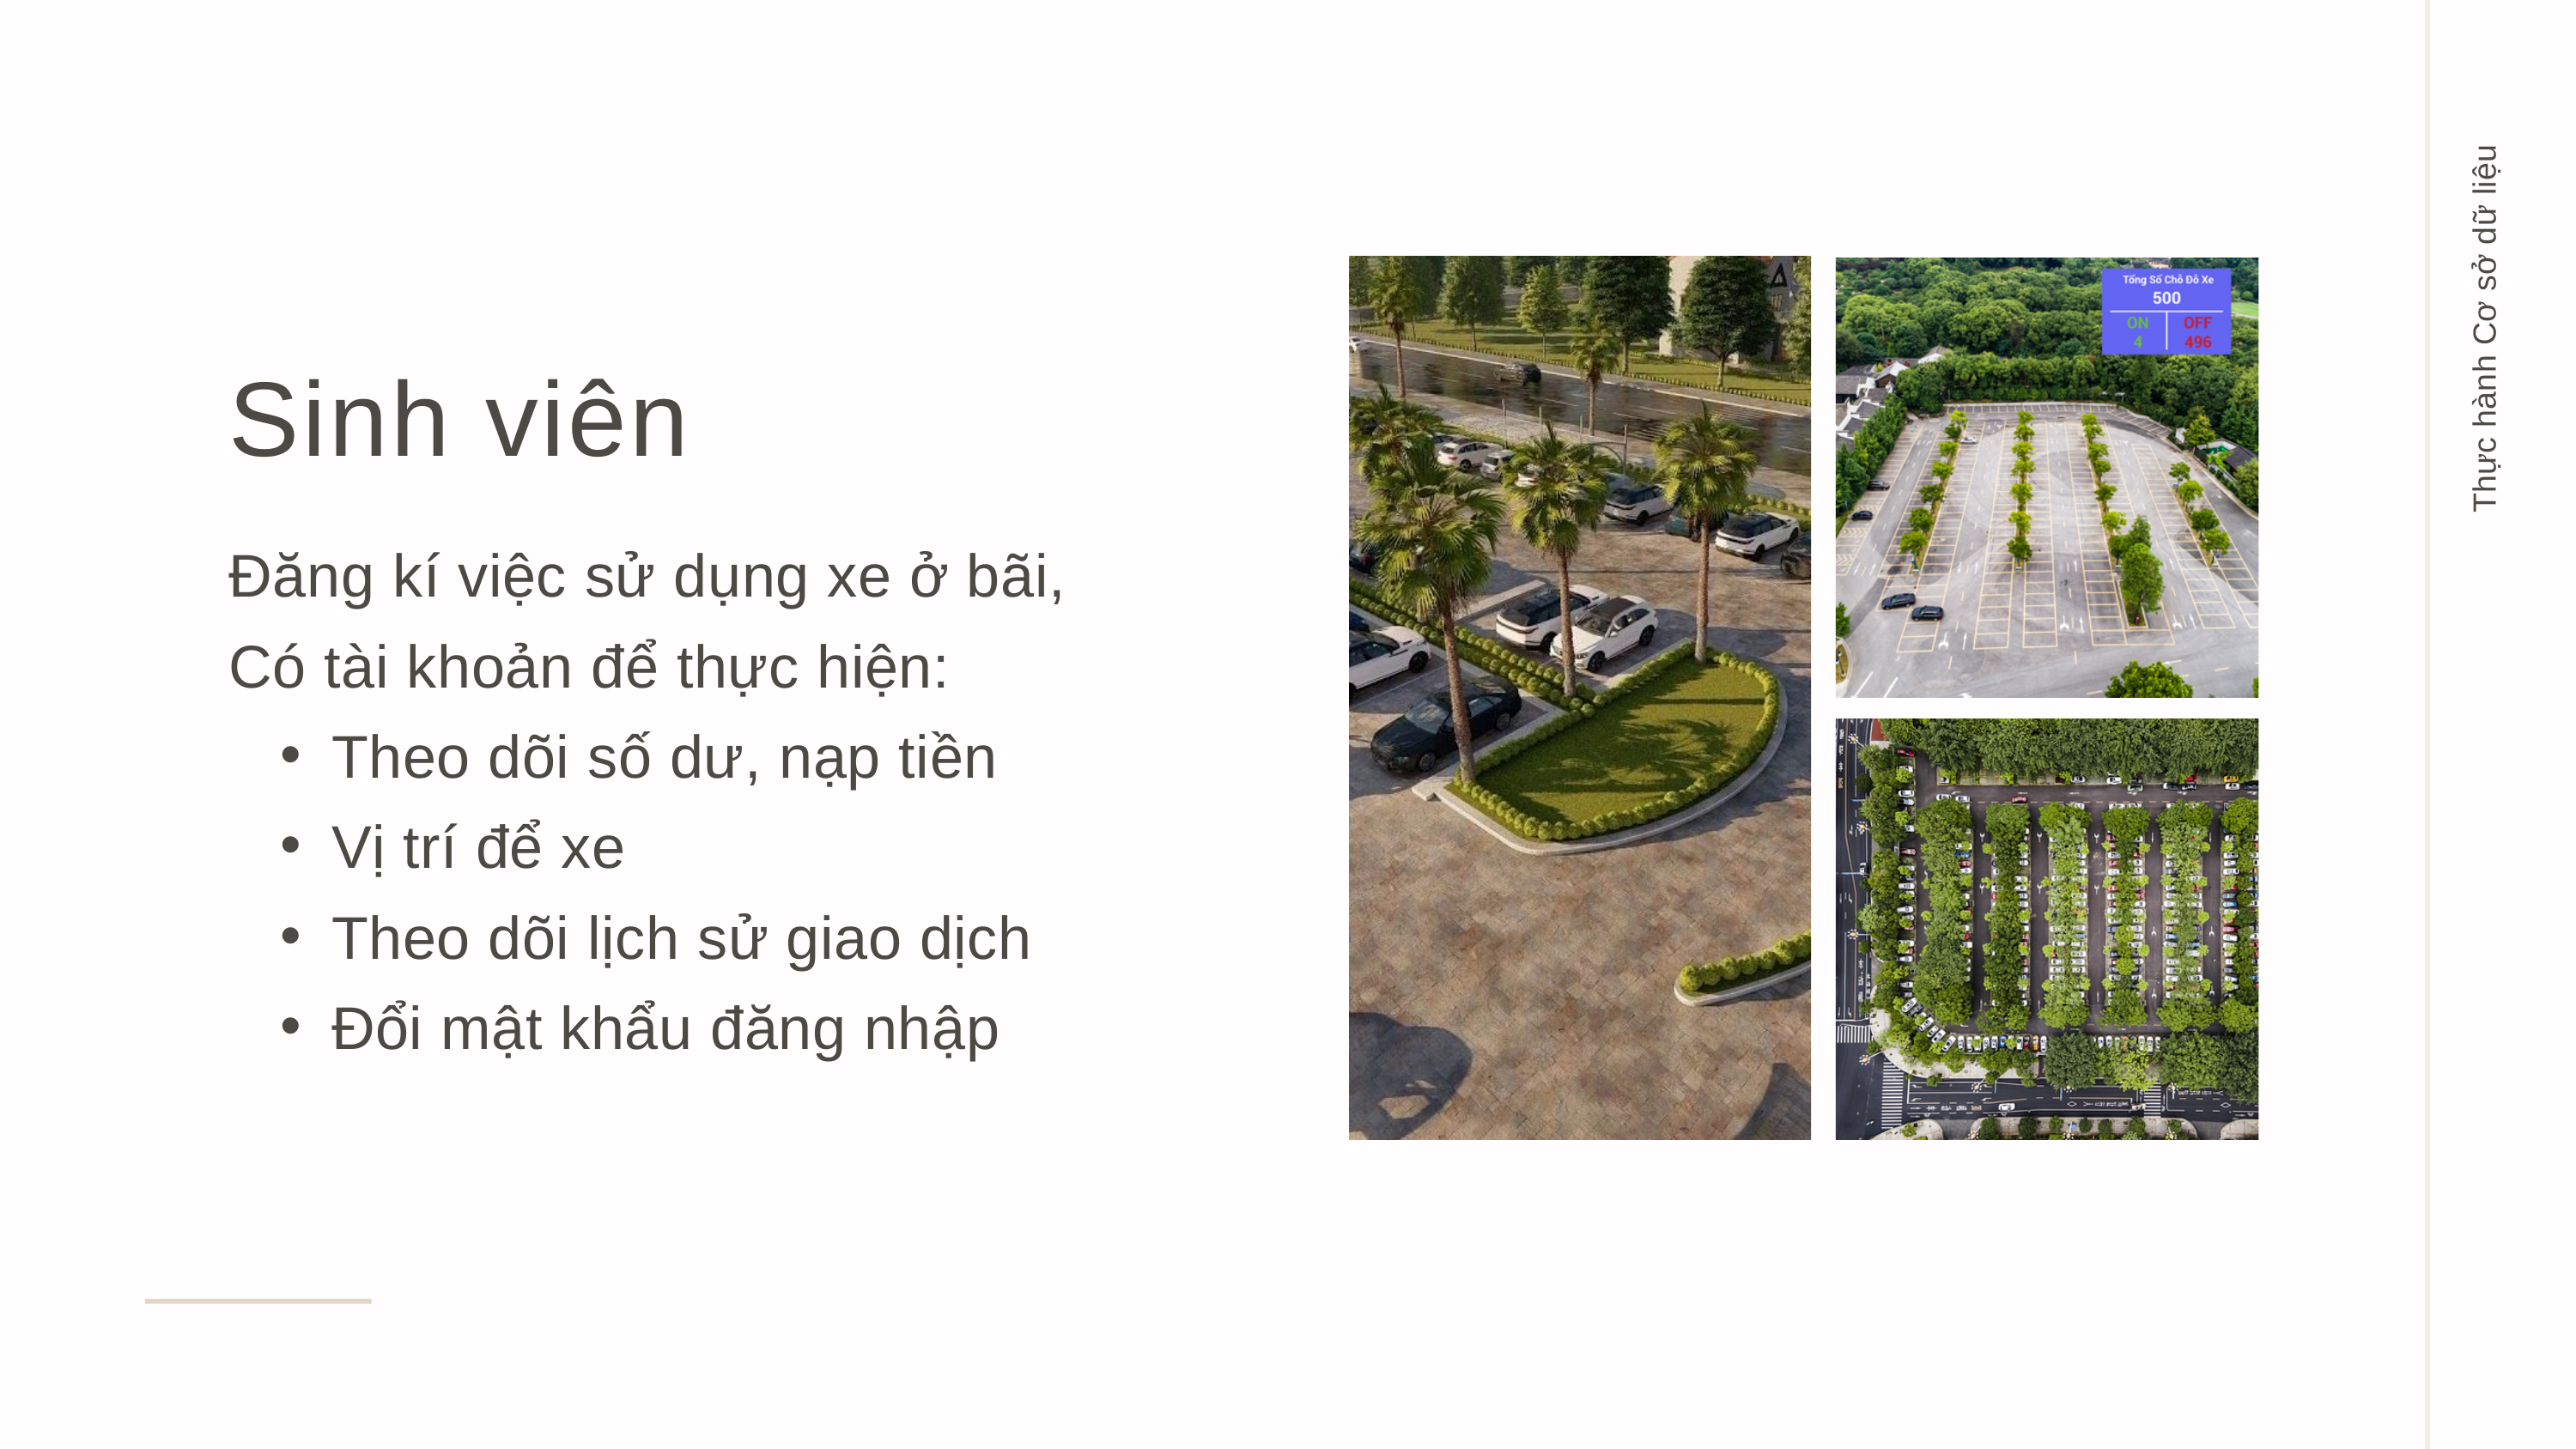

Sinh viên
Đăng kí việc sử dụng xe ở bãi,
Có tài khoản để thực hiện:
Theo dõi số dư, nạp tiền
Vị trí để xe
Theo dõi lịch sử giao dịch
Đổi mật khẩu đăng nhập

Thực hành Cơ sở dữ liệu